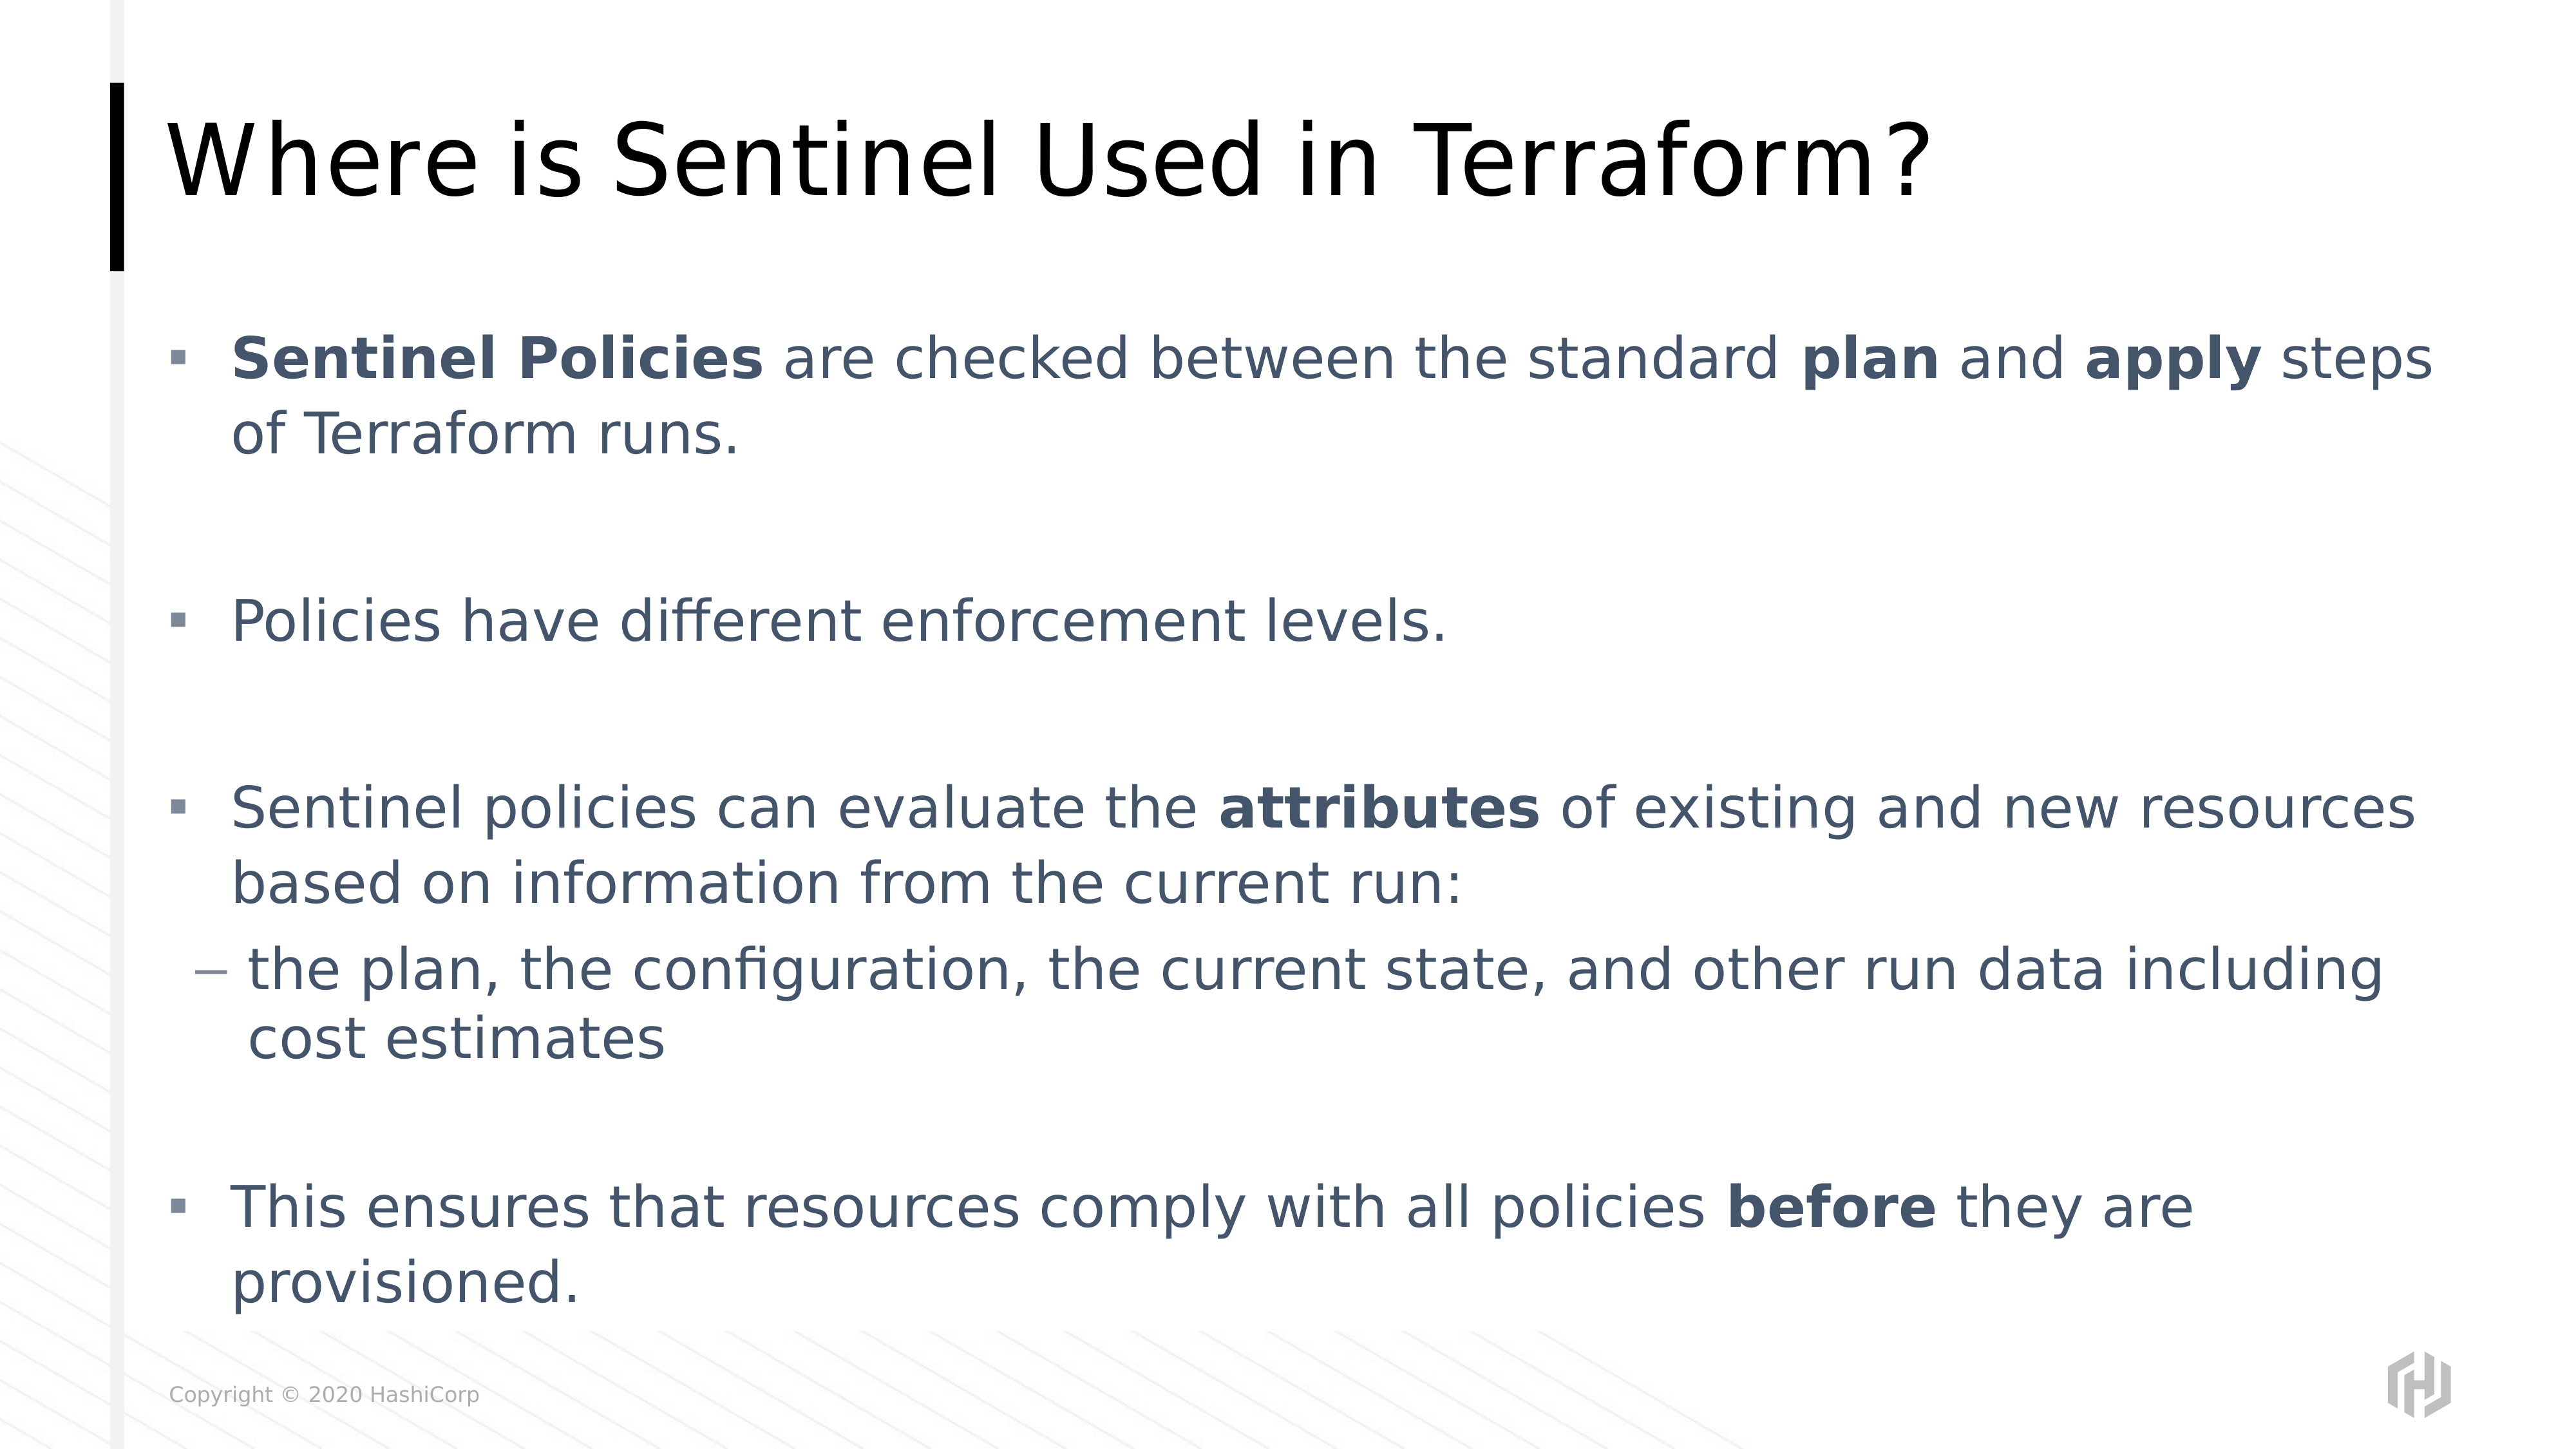

# Where is Sentinel Used in Terraform?
Sentinel Policies are checked between the standard plan and apply steps of Terraform runs.

Policies have different enforcement levels.

Sentinel policies can evaluate the attributes of existing and new resources based on information from the current run:
the plan, the configuration, the current state, and other run data including cost estimates

This ensures that resources comply with all policies before they are provisioned.